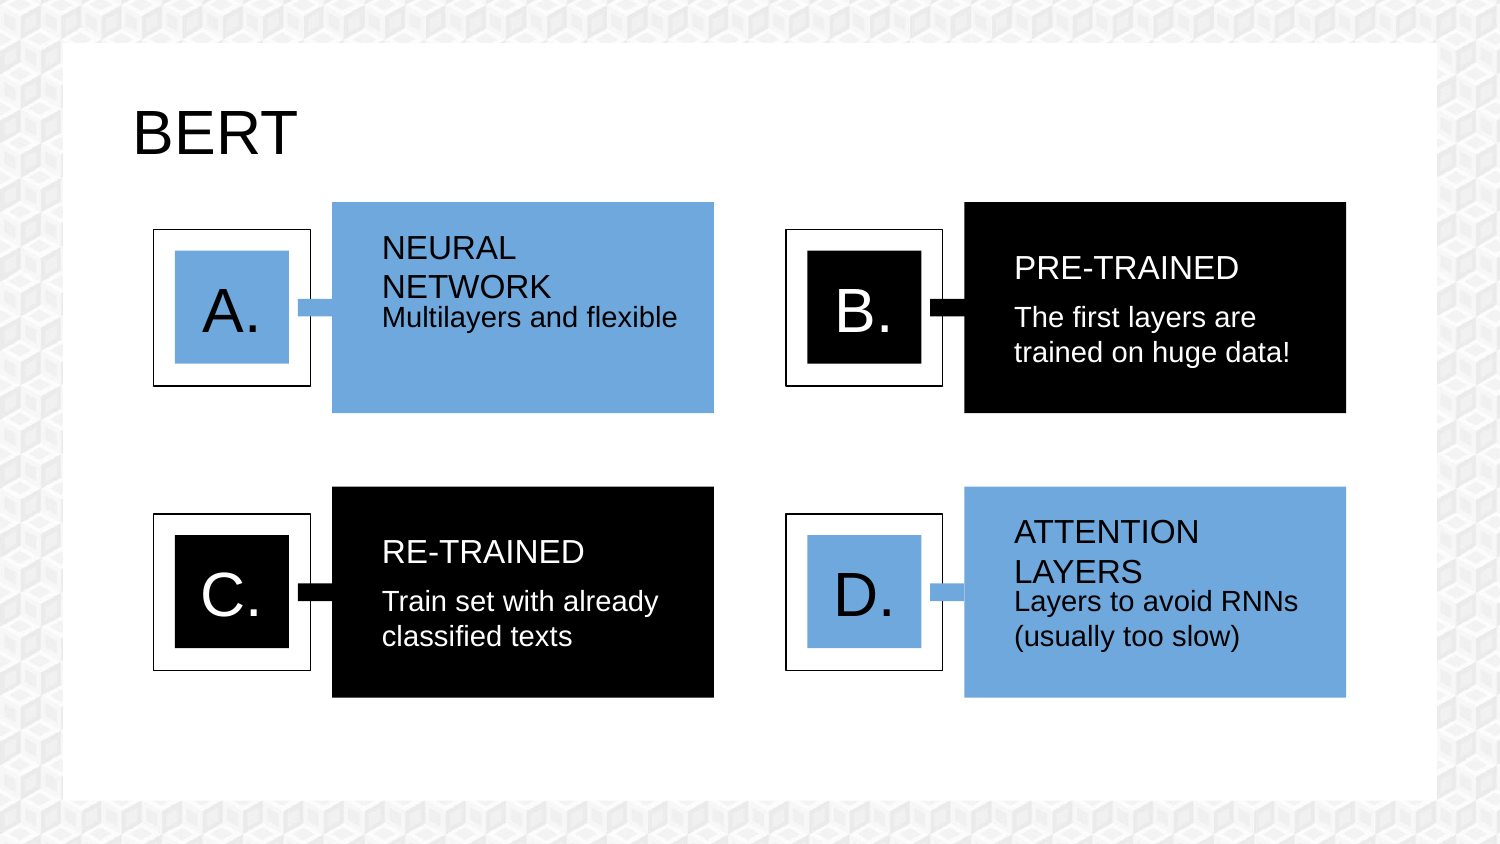

BERT

NEURAL NETWORK
PRE-TRAINED

# A.
B.
Multilayers and flexible
The first layers are trained on huge data!

RE-TRAINED
ATTENTION LAYERS

C.
D.
Train set with already classified texts
Layers to avoid RNNs (usually too slow)